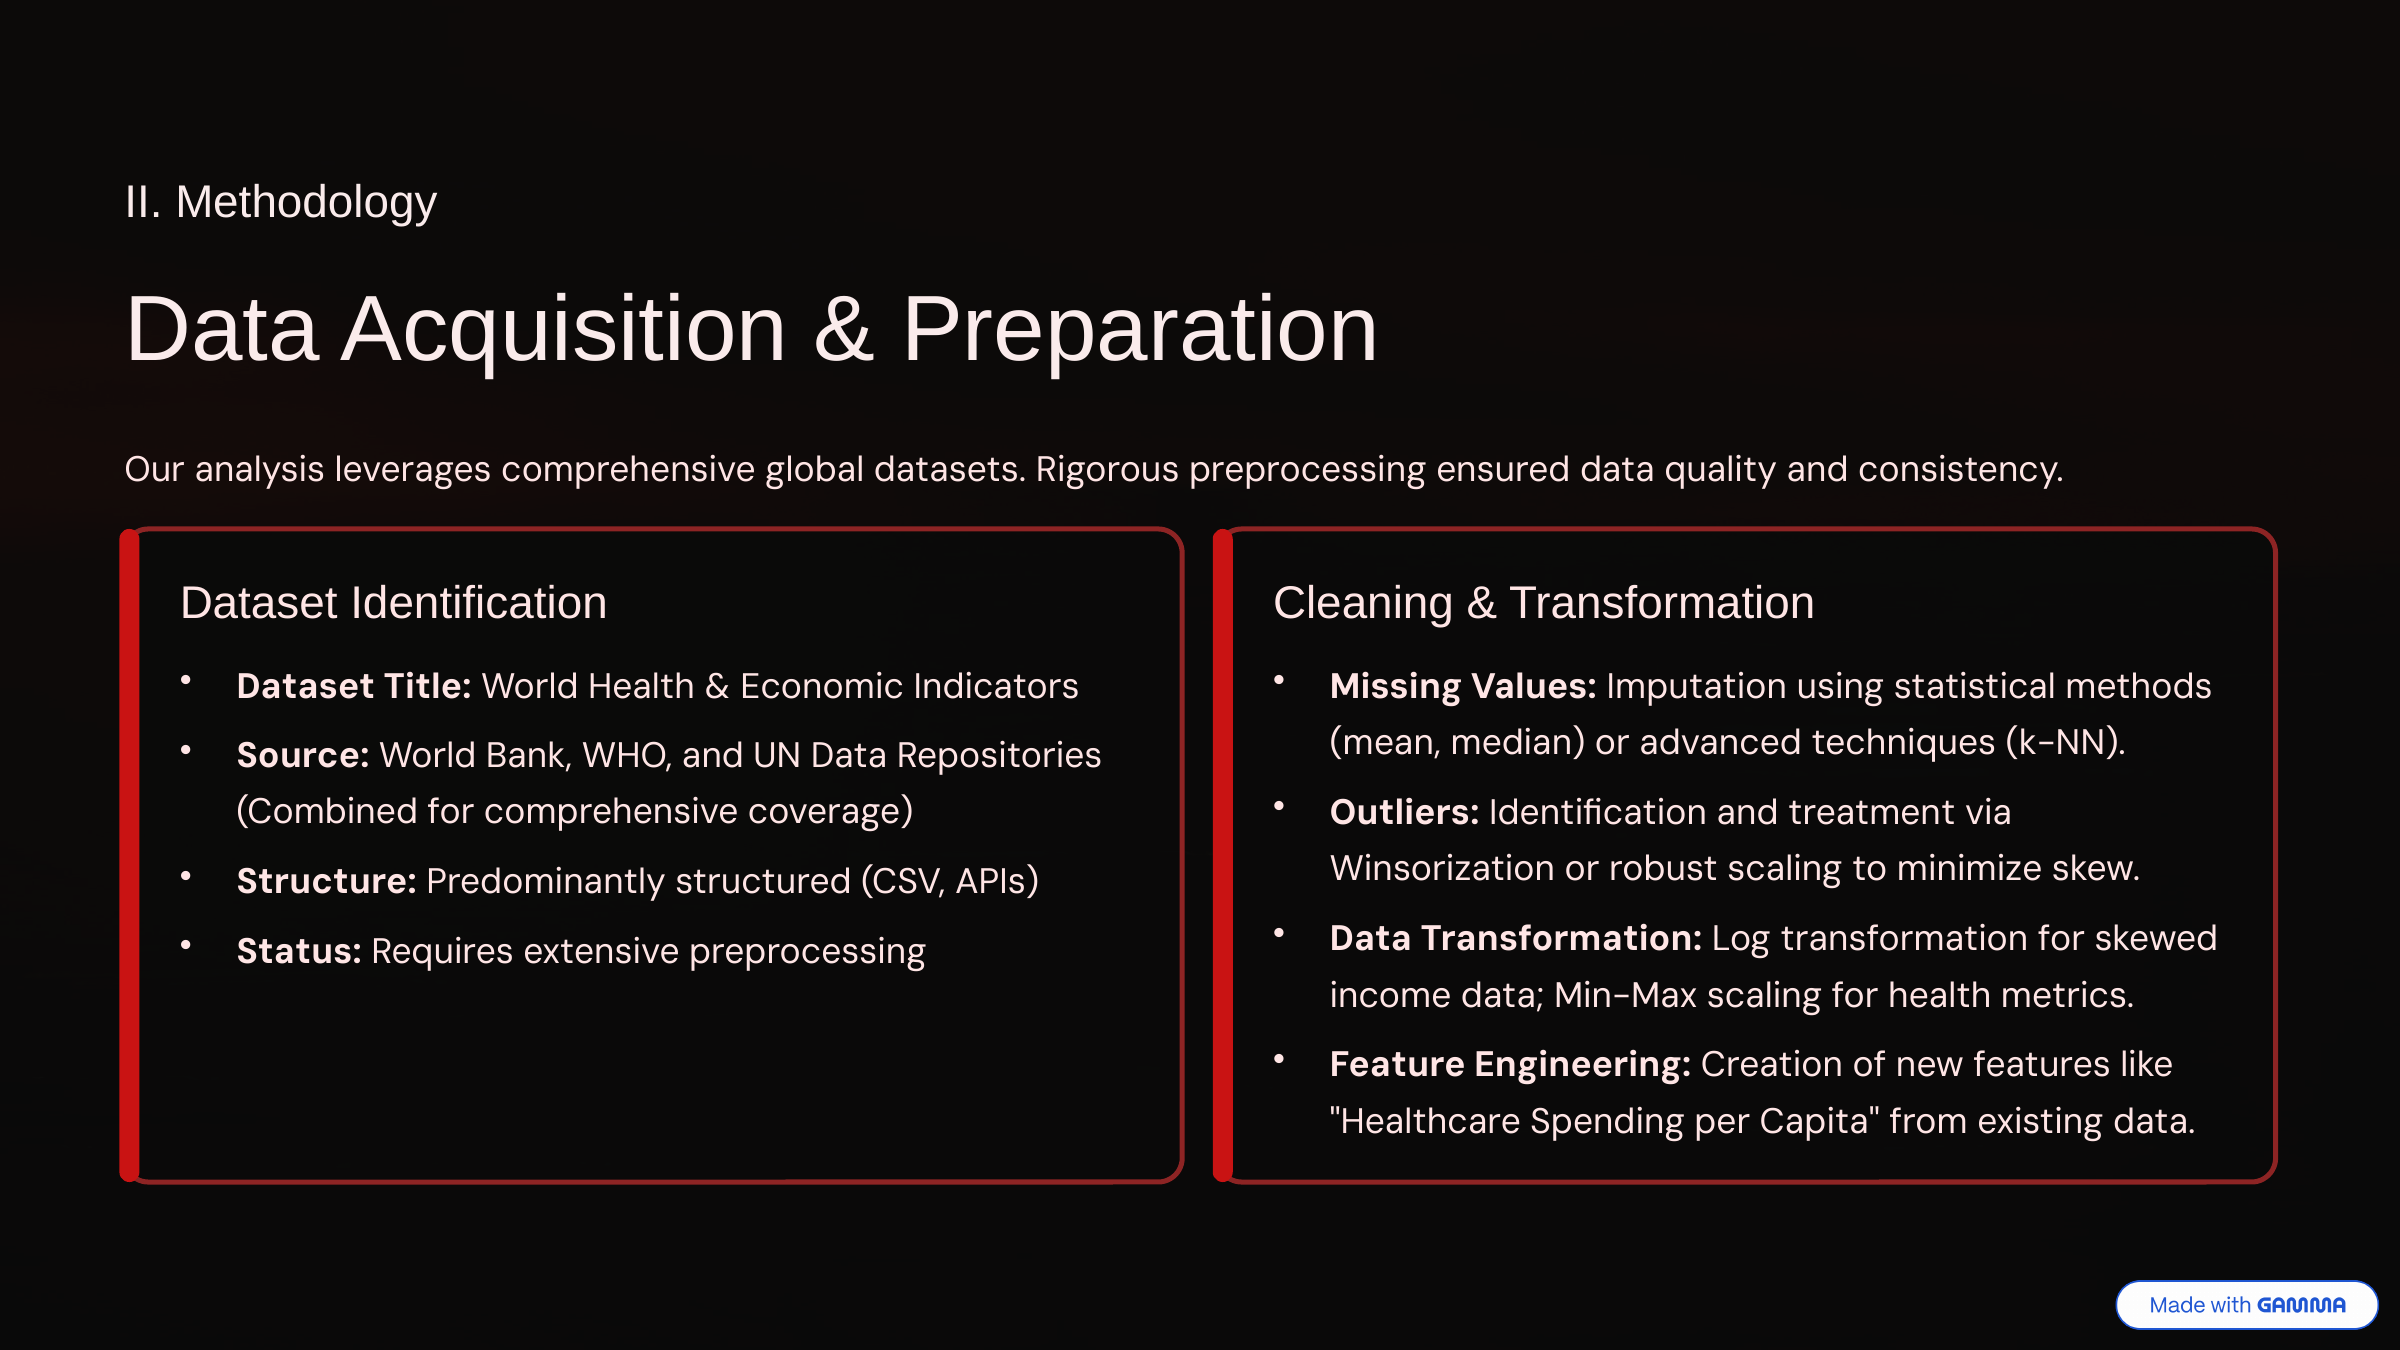

II. Methodology
Data Acquisition & Preparation
Our analysis leverages comprehensive global datasets. Rigorous preprocessing ensured data quality and consistency.

Dataset Identification
Cleaning & Transformation
Dataset Title: World Health & Economic Indicators
Missing Values: Imputation using statistical methods (mean, median) or advanced techniques (k-NN).
Source: World Bank, WHO, and UN Data Repositories (Combined for comprehensive coverage)
Outliers: Identification and treatment via Winsorization or robust scaling to minimize skew.
Structure: Predominantly structured (CSV, APIs)
Data Transformation: Log transformation for skewed income data; Min-Max scaling for health metrics.
Status: Requires extensive preprocessing
Feature Engineering: Creation of new features like "Healthcare Spending per Capita" from existing data.